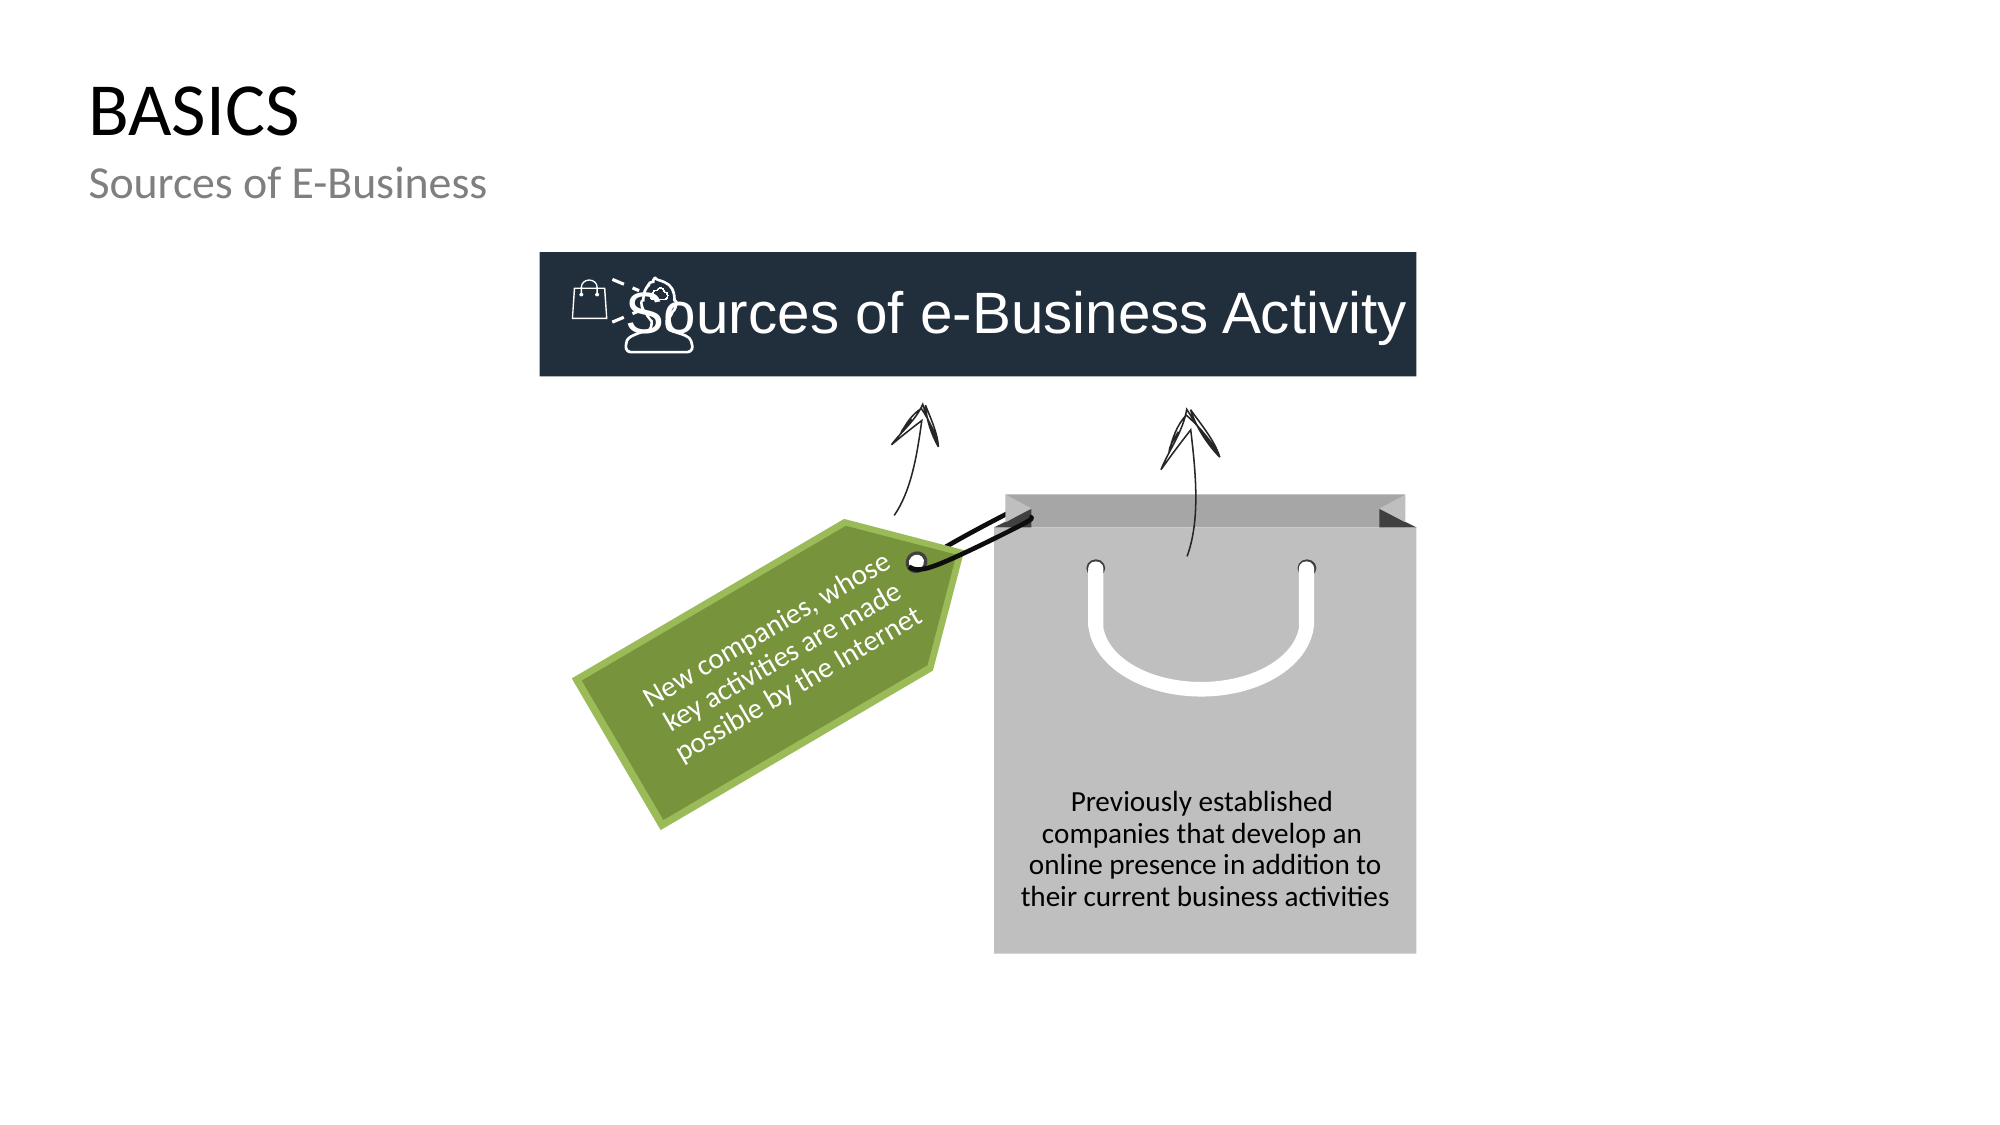

# BASICS
Sources of E-Business
Sources of e-Business Activity

Previously established
companies that develop an
online presence in addition to their current business activities

New companies, whose key activities are made possible by the Internet